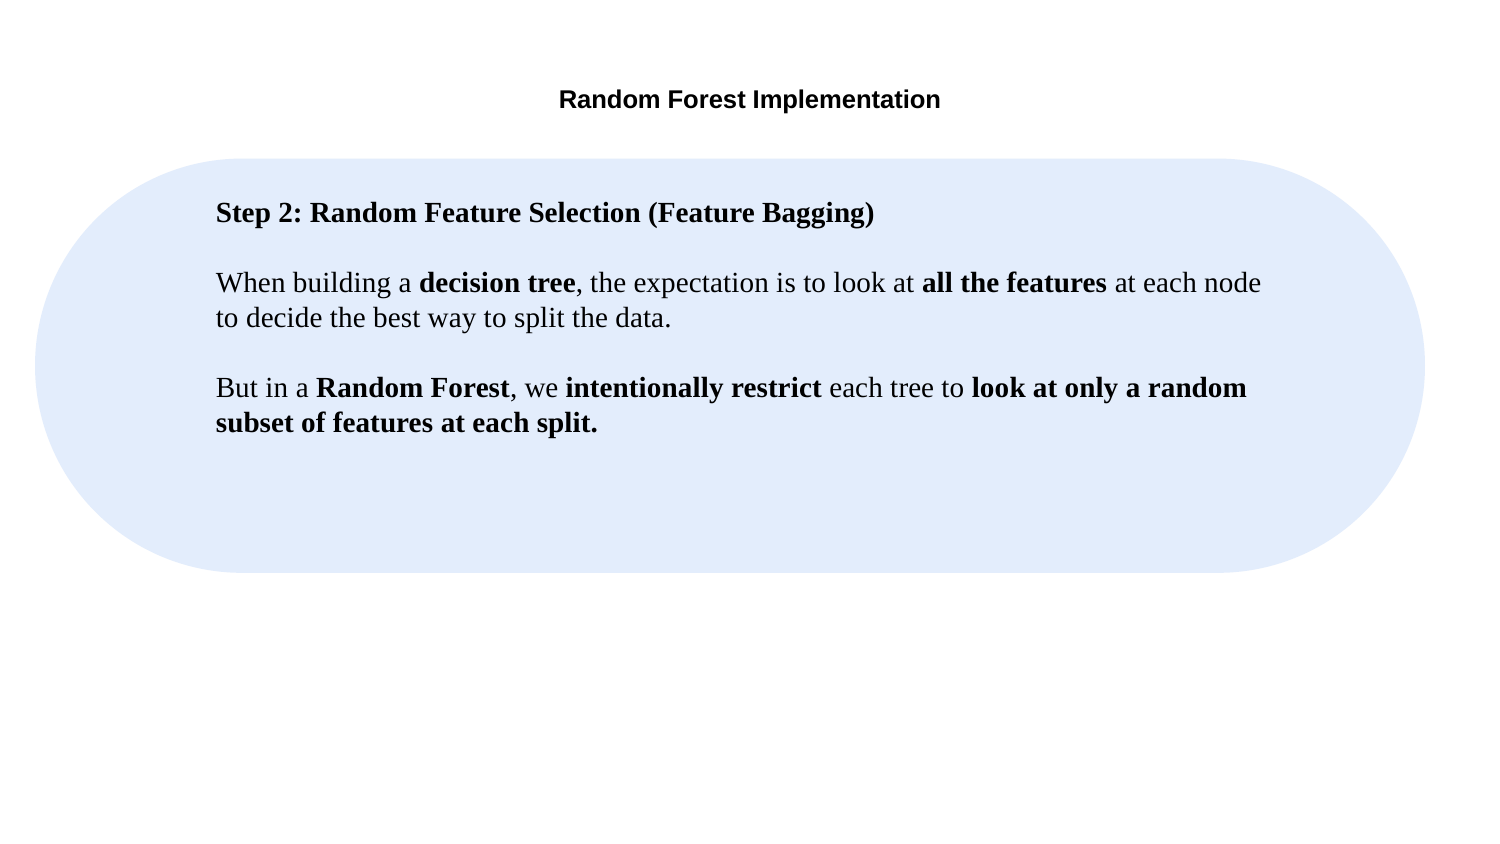

# Random Forest Implementation

Step 2: Random Feature Selection (Feature Bagging)

When building a decision tree, the expectation is to look at all the features at each node to decide the best way to split the data.

But in a Random Forest, we intentionally restrict each tree to look at only a random subset of features at each split.